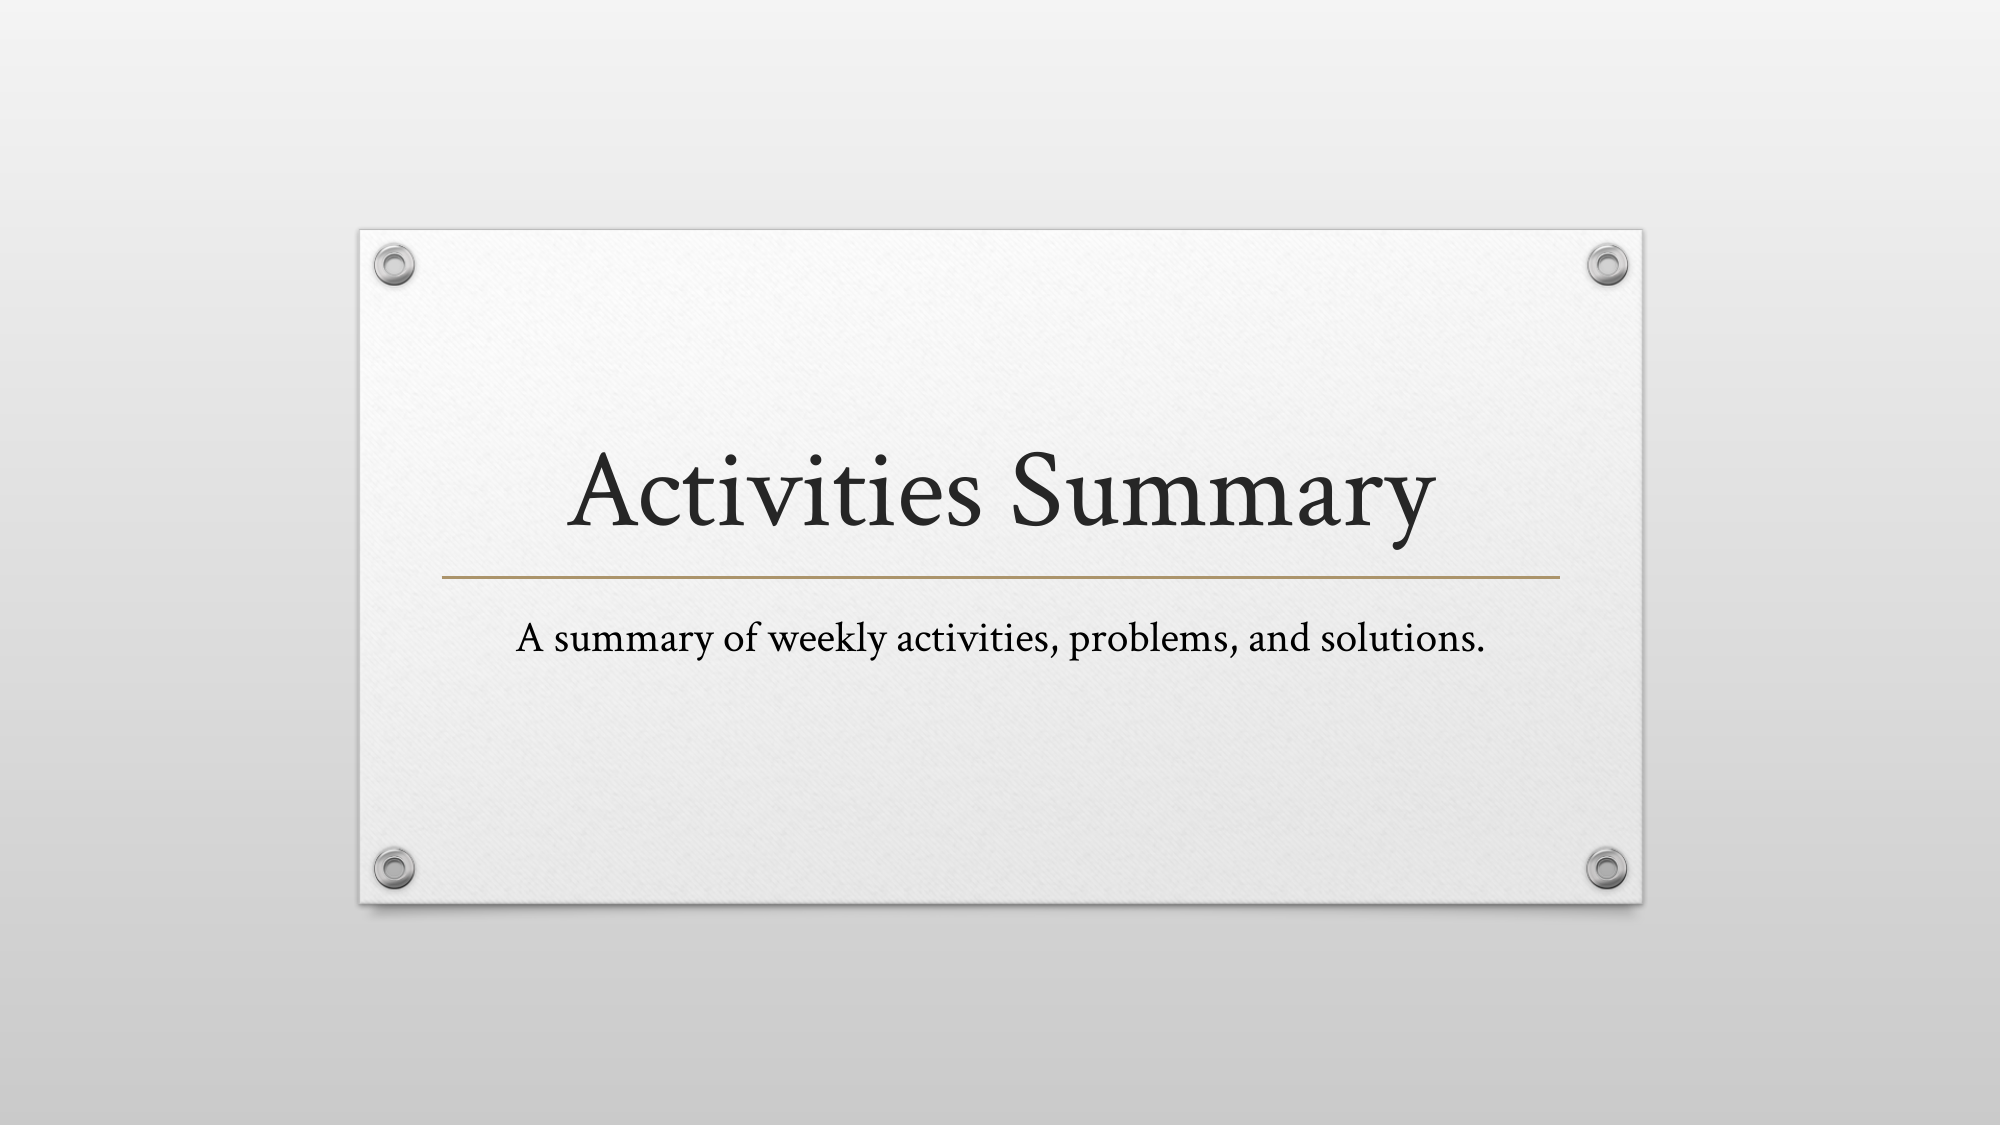

# Activities Summary
A summary of weekly activities, problems, and solutions.